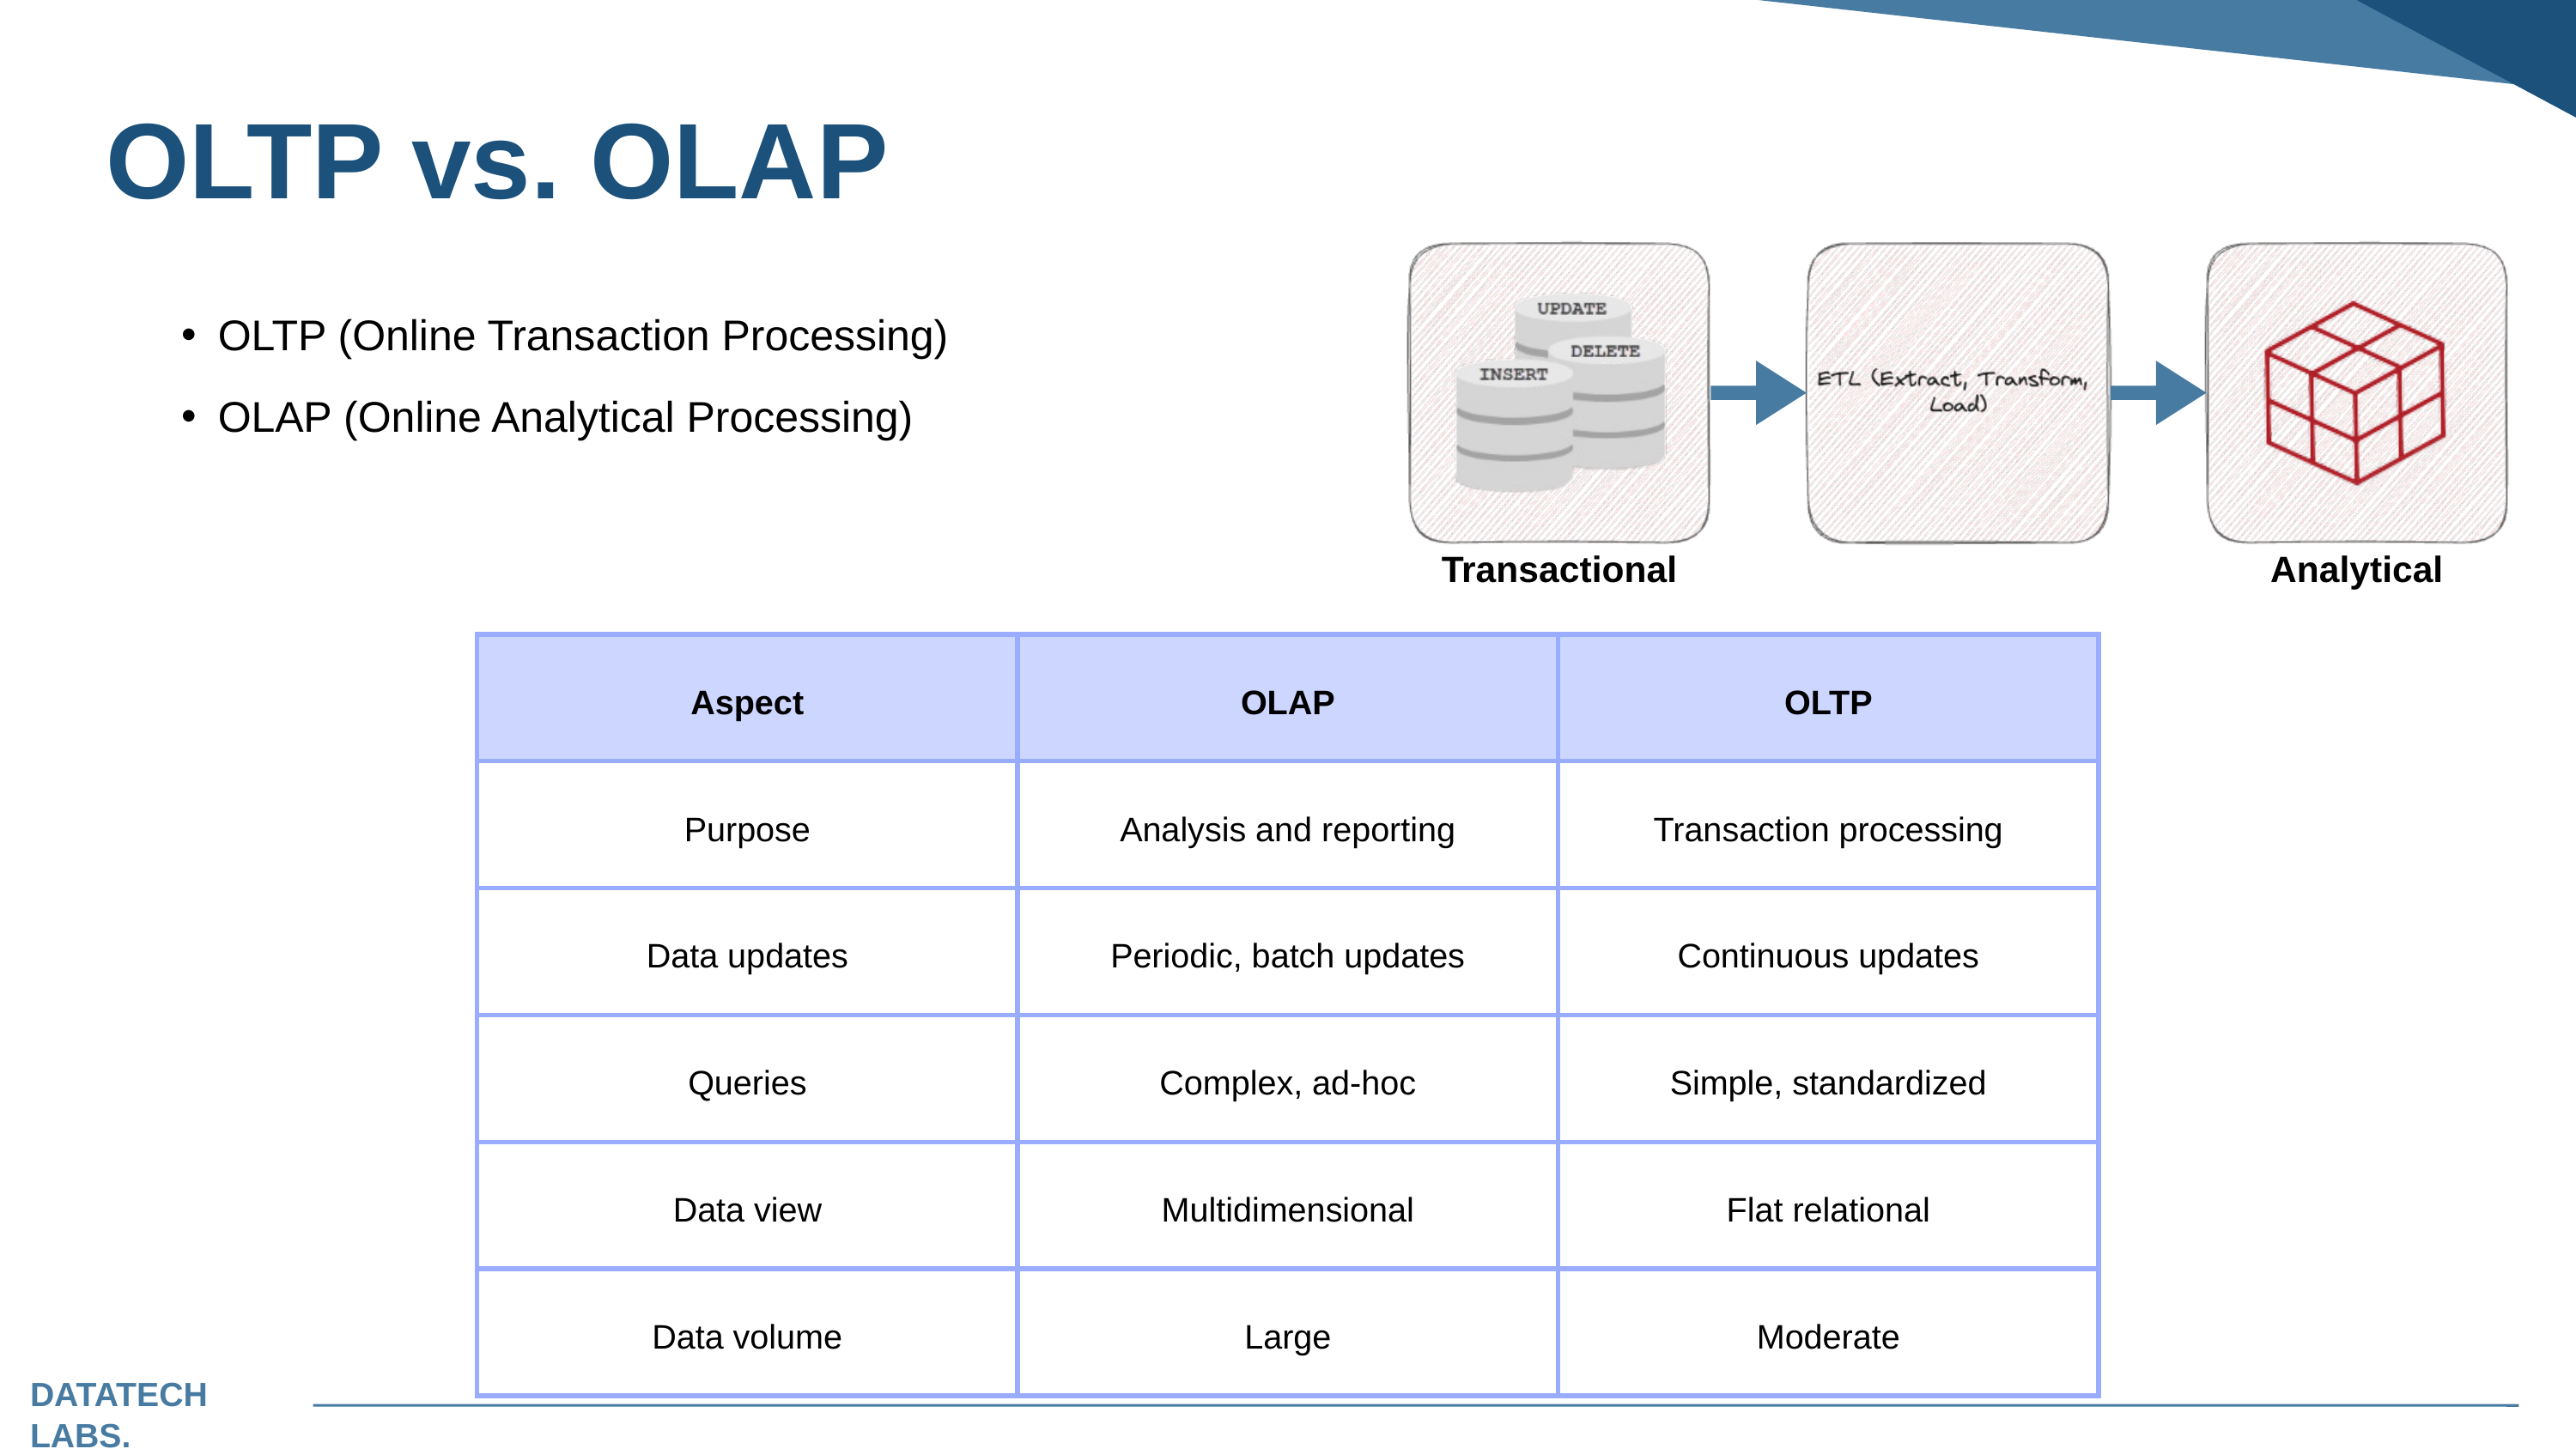

OLTP vs. OLAP

Transactional
Analytical
OLTP (Online Transaction Processing)
OLAP (Online Analytical Processing)

| Aspect | OLAP | OLTP |
| --- | --- | --- |
| Purpose | Analysis and reporting | Transaction processing |
| Data updates | Periodic, batch updates | Continuous updates |
| Queries | Complex, ad-hoc | Simple, standardized |
| Data view | Multidimensional | Flat relational |
| Data volume | Large | Moderate |
DATATECH LABS.